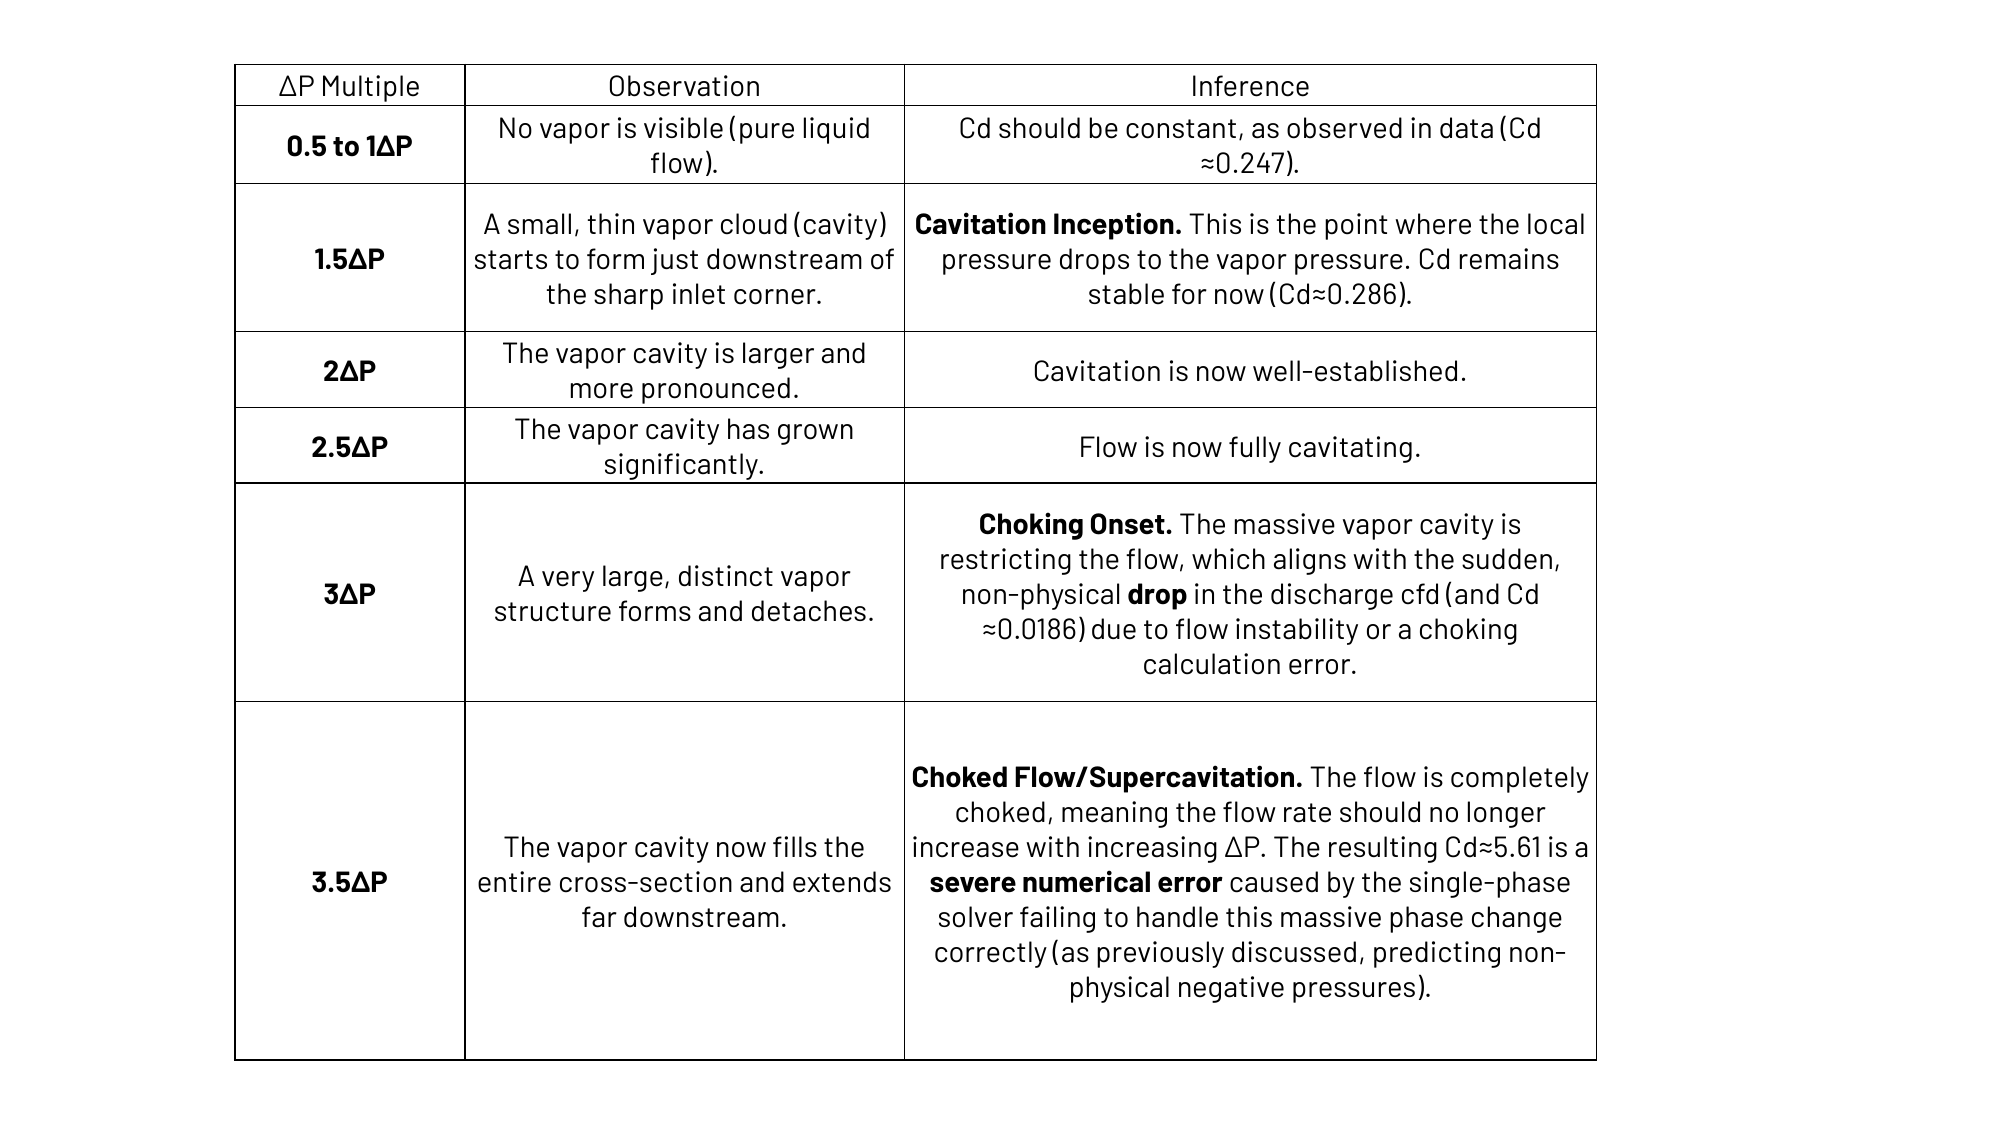

#
| ΔP Multiple | Observation | Inference |
| --- | --- | --- |
| 0.5 to 1ΔP | No vapor is visible (pure liquid flow). | Cd​ should be constant, as observed in data (Cd​≈0.247). |
| 1.5ΔP | A small, thin vapor cloud (cavity) starts to form just downstream of the sharp inlet corner. | Cavitation Inception. This is the point where the local pressure drops to the vapor pressure. Cd​ remains stable for now (Cd​≈0.286). |
| 2ΔP | The vapor cavity is larger and more pronounced. | Cavitation is now well-established. |
| 2.5ΔP | The vapor cavity has grown significantly. | Flow is now fully cavitating. |
| 3ΔP | A very large, distinct vapor structure forms and detaches. | Choking Onset. The massive vapor cavity is restricting the flow, which aligns with the sudden, non-physical drop in the discharge cfd​ (and Cd​≈0.0186) due to flow instability or a choking calculation error. |
| 3.5ΔP | The vapor cavity now fills the entire cross-section and extends far downstream. | Choked Flow/Supercavitation. The flow is completely choked, meaning the flow rate should no longer increase with increasing ΔP. The resulting Cd​≈5.61 is a severe numerical error caused by the single-phase solver failing to handle this massive phase change correctly (as previously discussed, predicting non-physical negative pressures). |